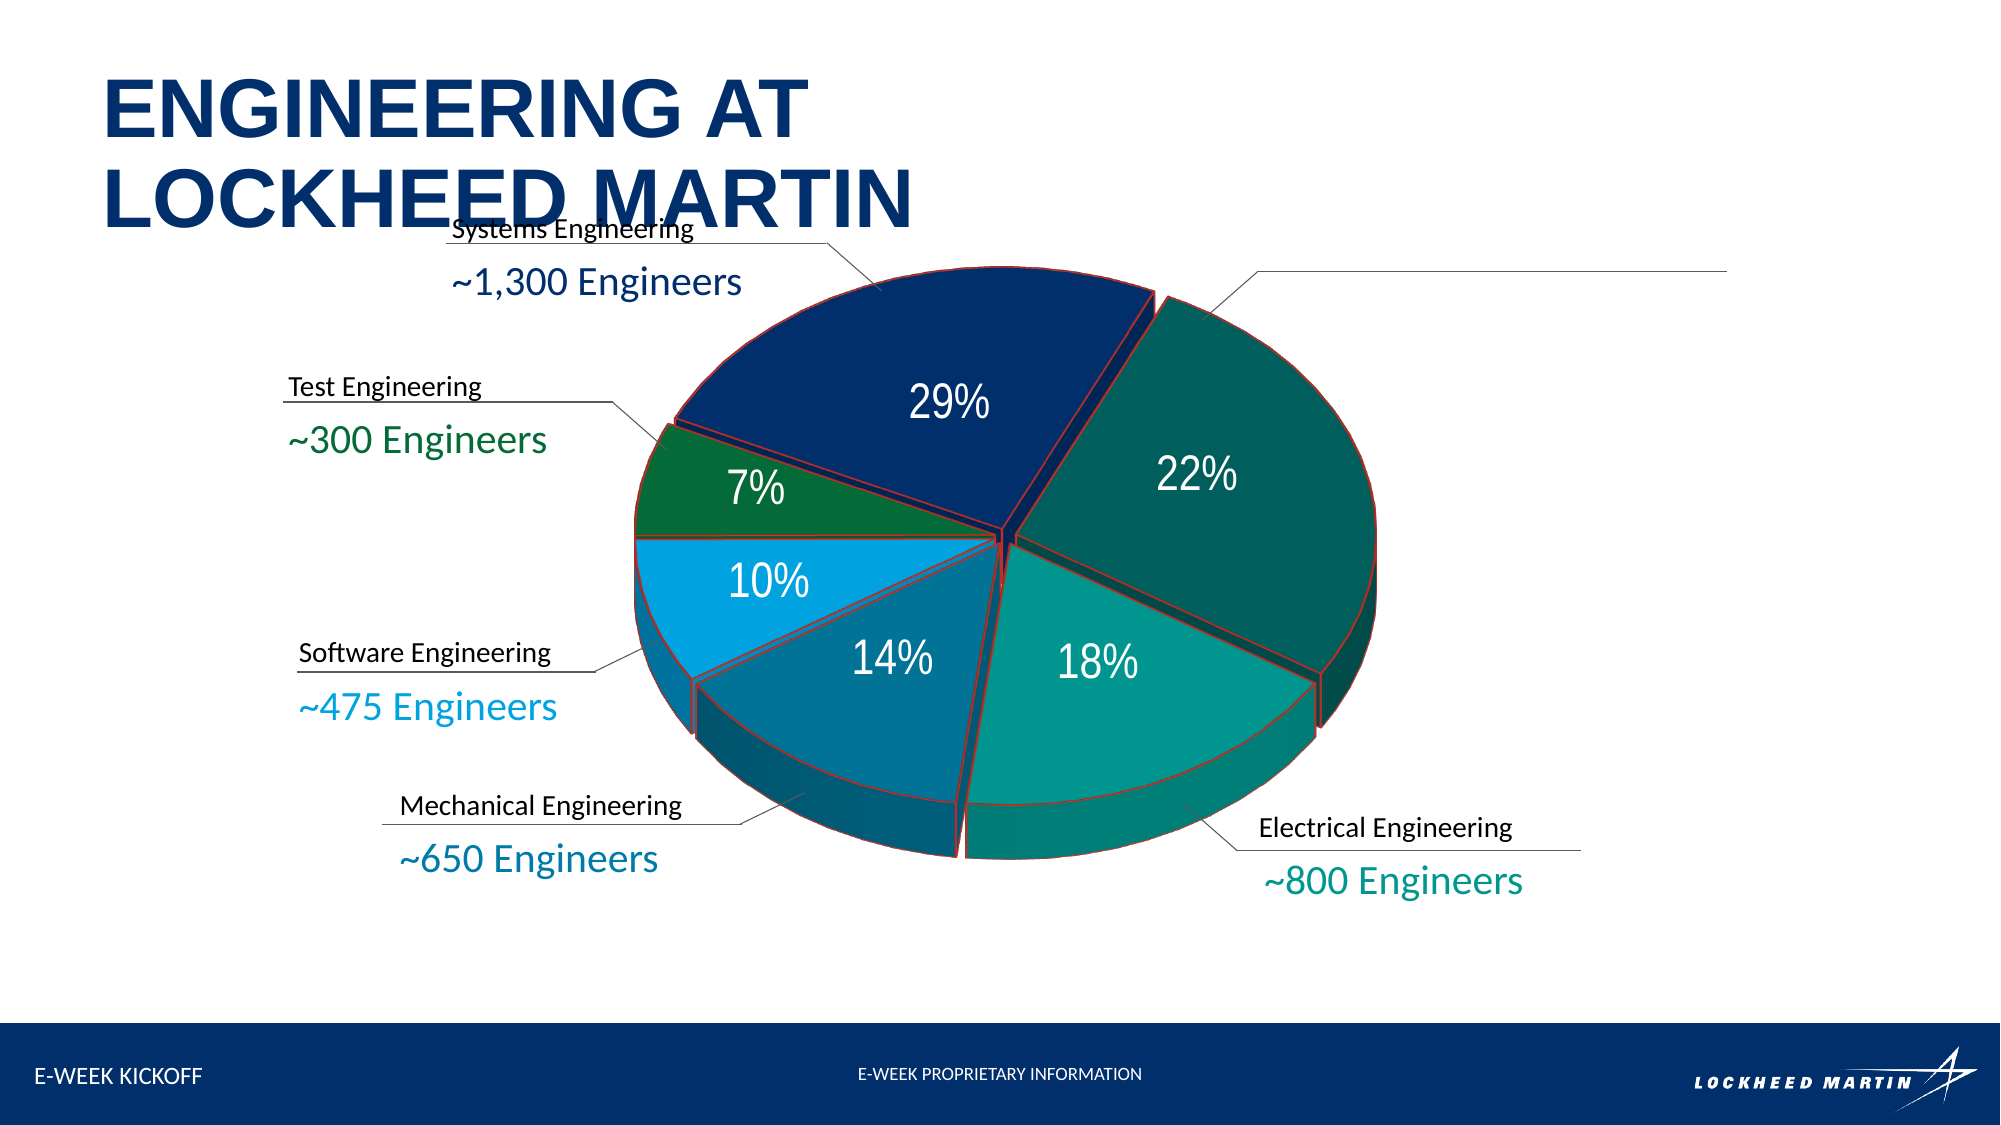

Engineering at Lockheed martin

[unsupported chart]

Systems Engineering
~1,300 Engineers
Test Engineering
~300 Engineers
29%
22%
7%
10%
14%
Software Engineering
~475 Engineers
18%
Mechanical Engineering
~650 Engineers
Electrical Engineering
 ~800 Engineers